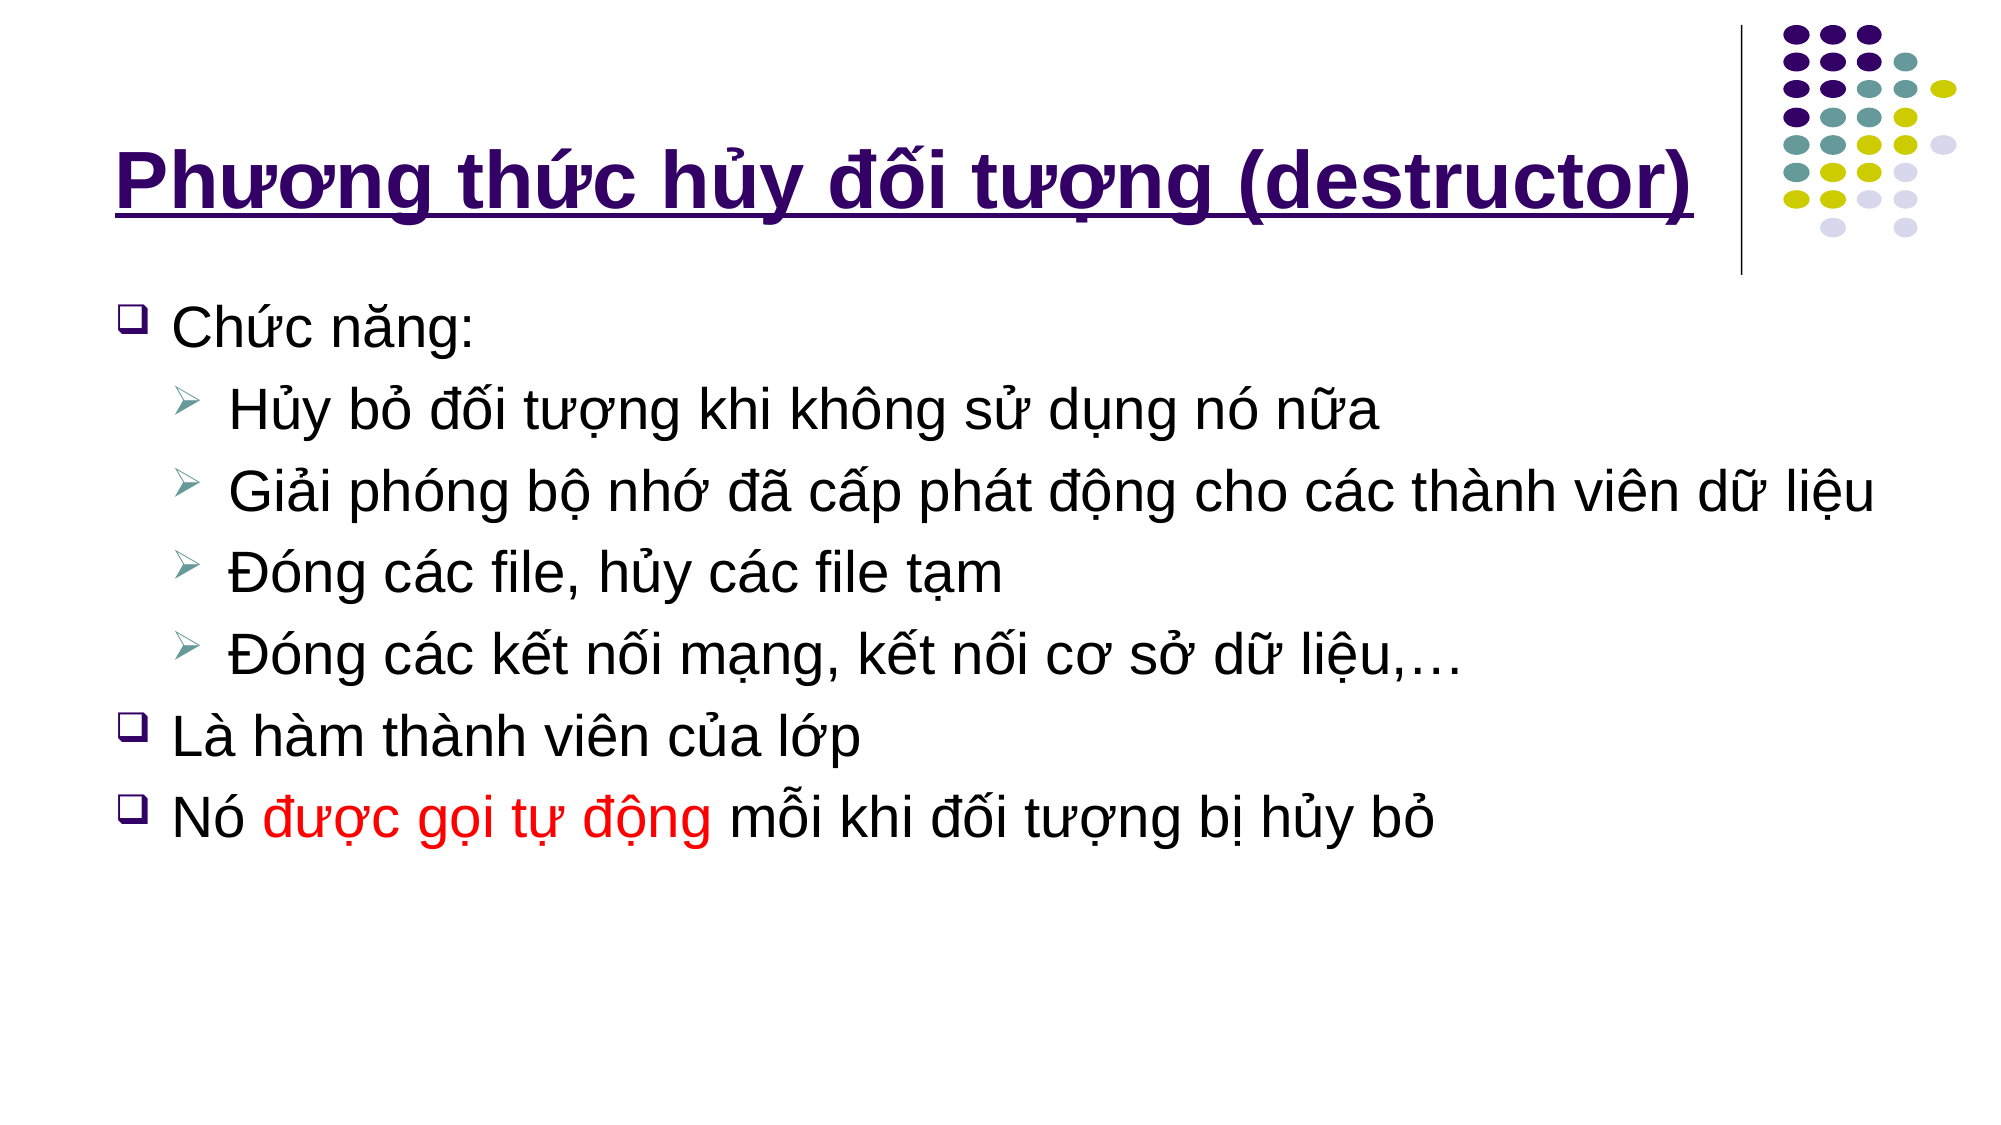

# Phương thức hủy đối tượng (destructor)
Chức năng:
Hủy bỏ đối tượng khi không sử dụng nó nữa
Giải phóng bộ nhớ đã cấp phát động cho các thành viên dữ liệu
Đóng các file, hủy các file tạm
Đóng các kết nối mạng, kết nối cơ sở dữ liệu,…
Là hàm thành viên của lớp
Nó được gọi tự động mỗi khi đối tượng bị hủy bỏ